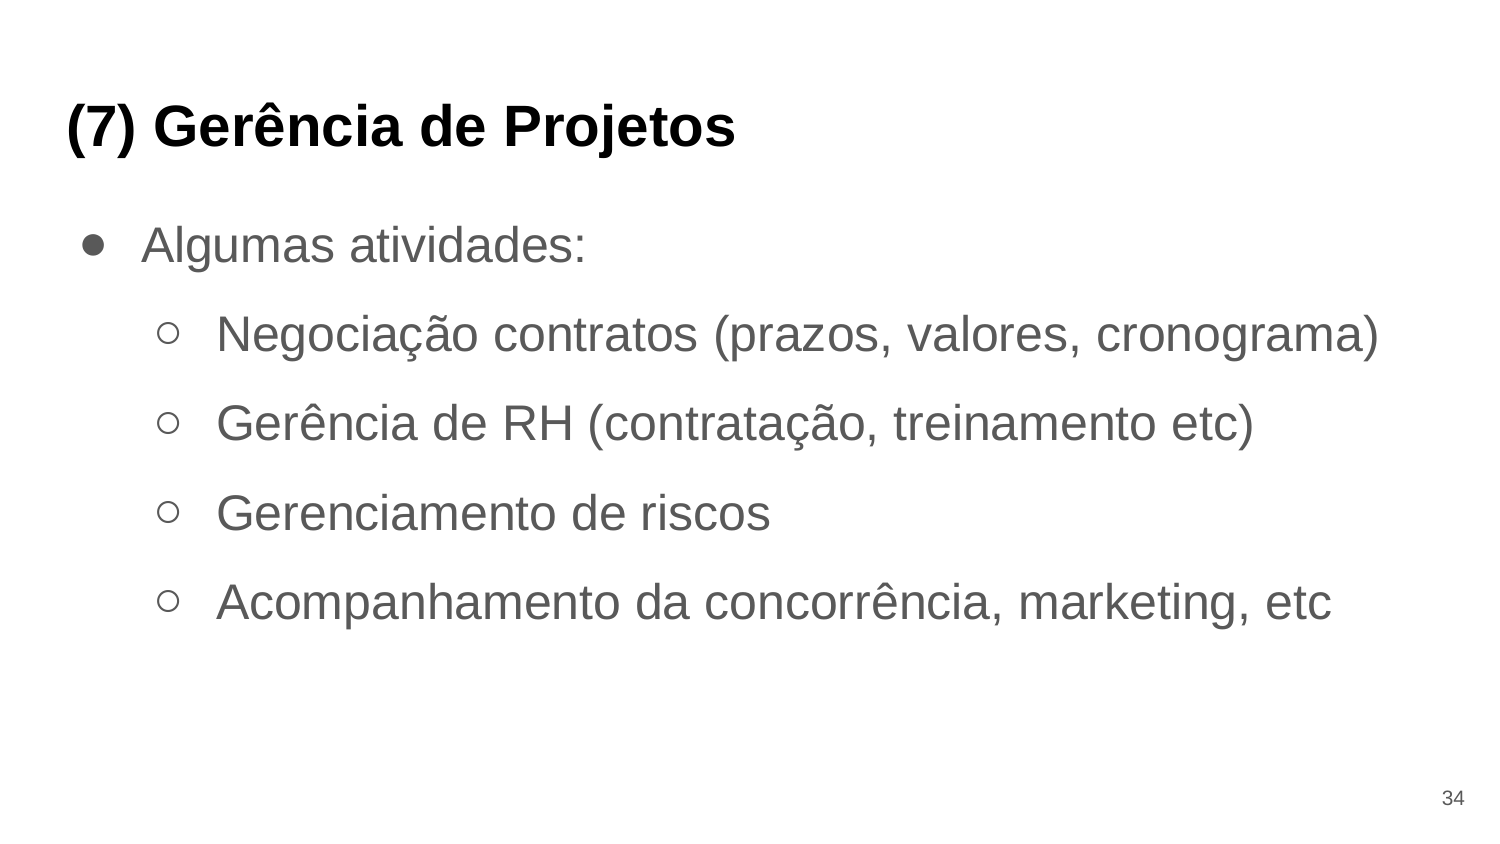

# (7) Gerência de Projetos
Algumas atividades:
Negociação contratos (prazos, valores, cronograma)
Gerência de RH (contratação, treinamento etc)
Gerenciamento de riscos
Acompanhamento da concorrência, marketing, etc

34